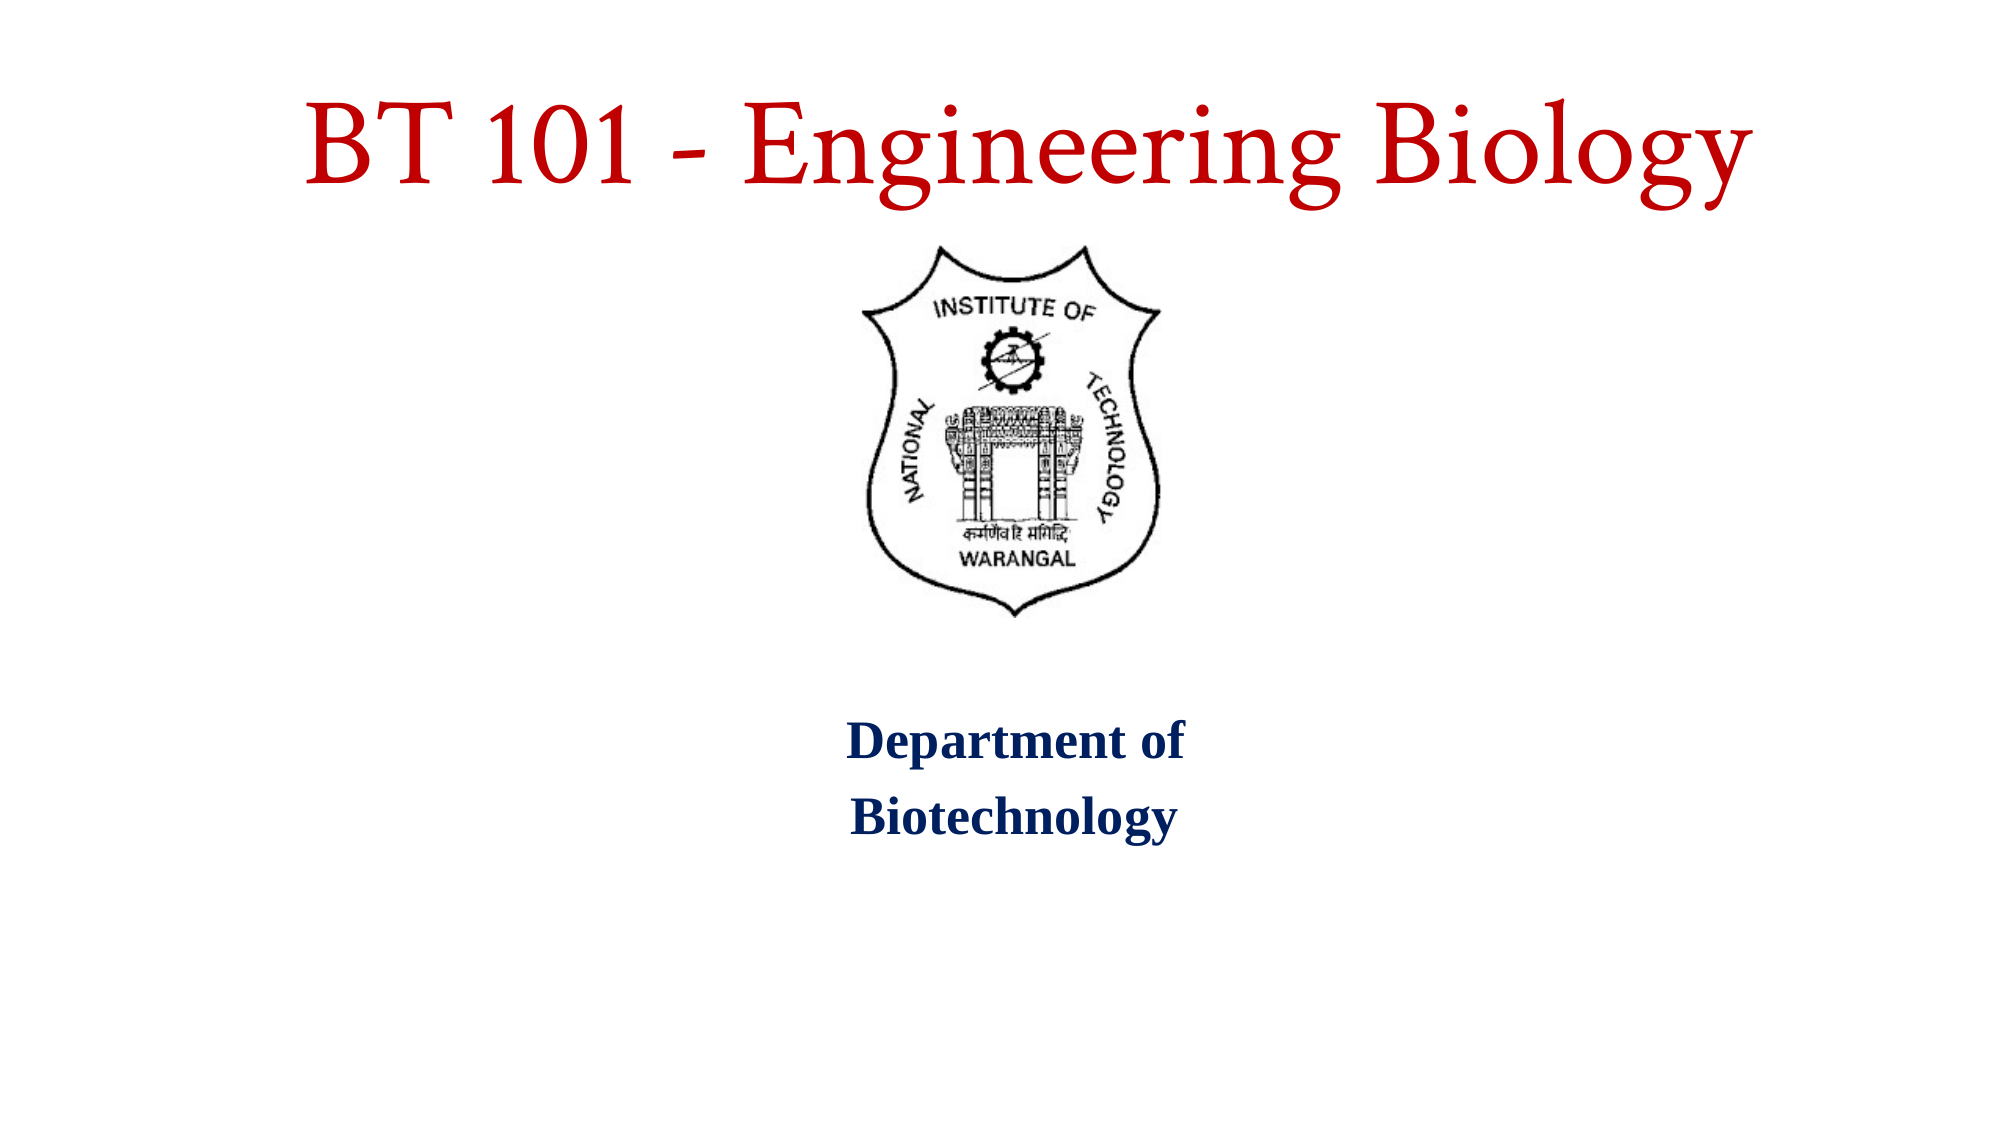

# BT 101 - Engineering Biology

Department of Biotechnology